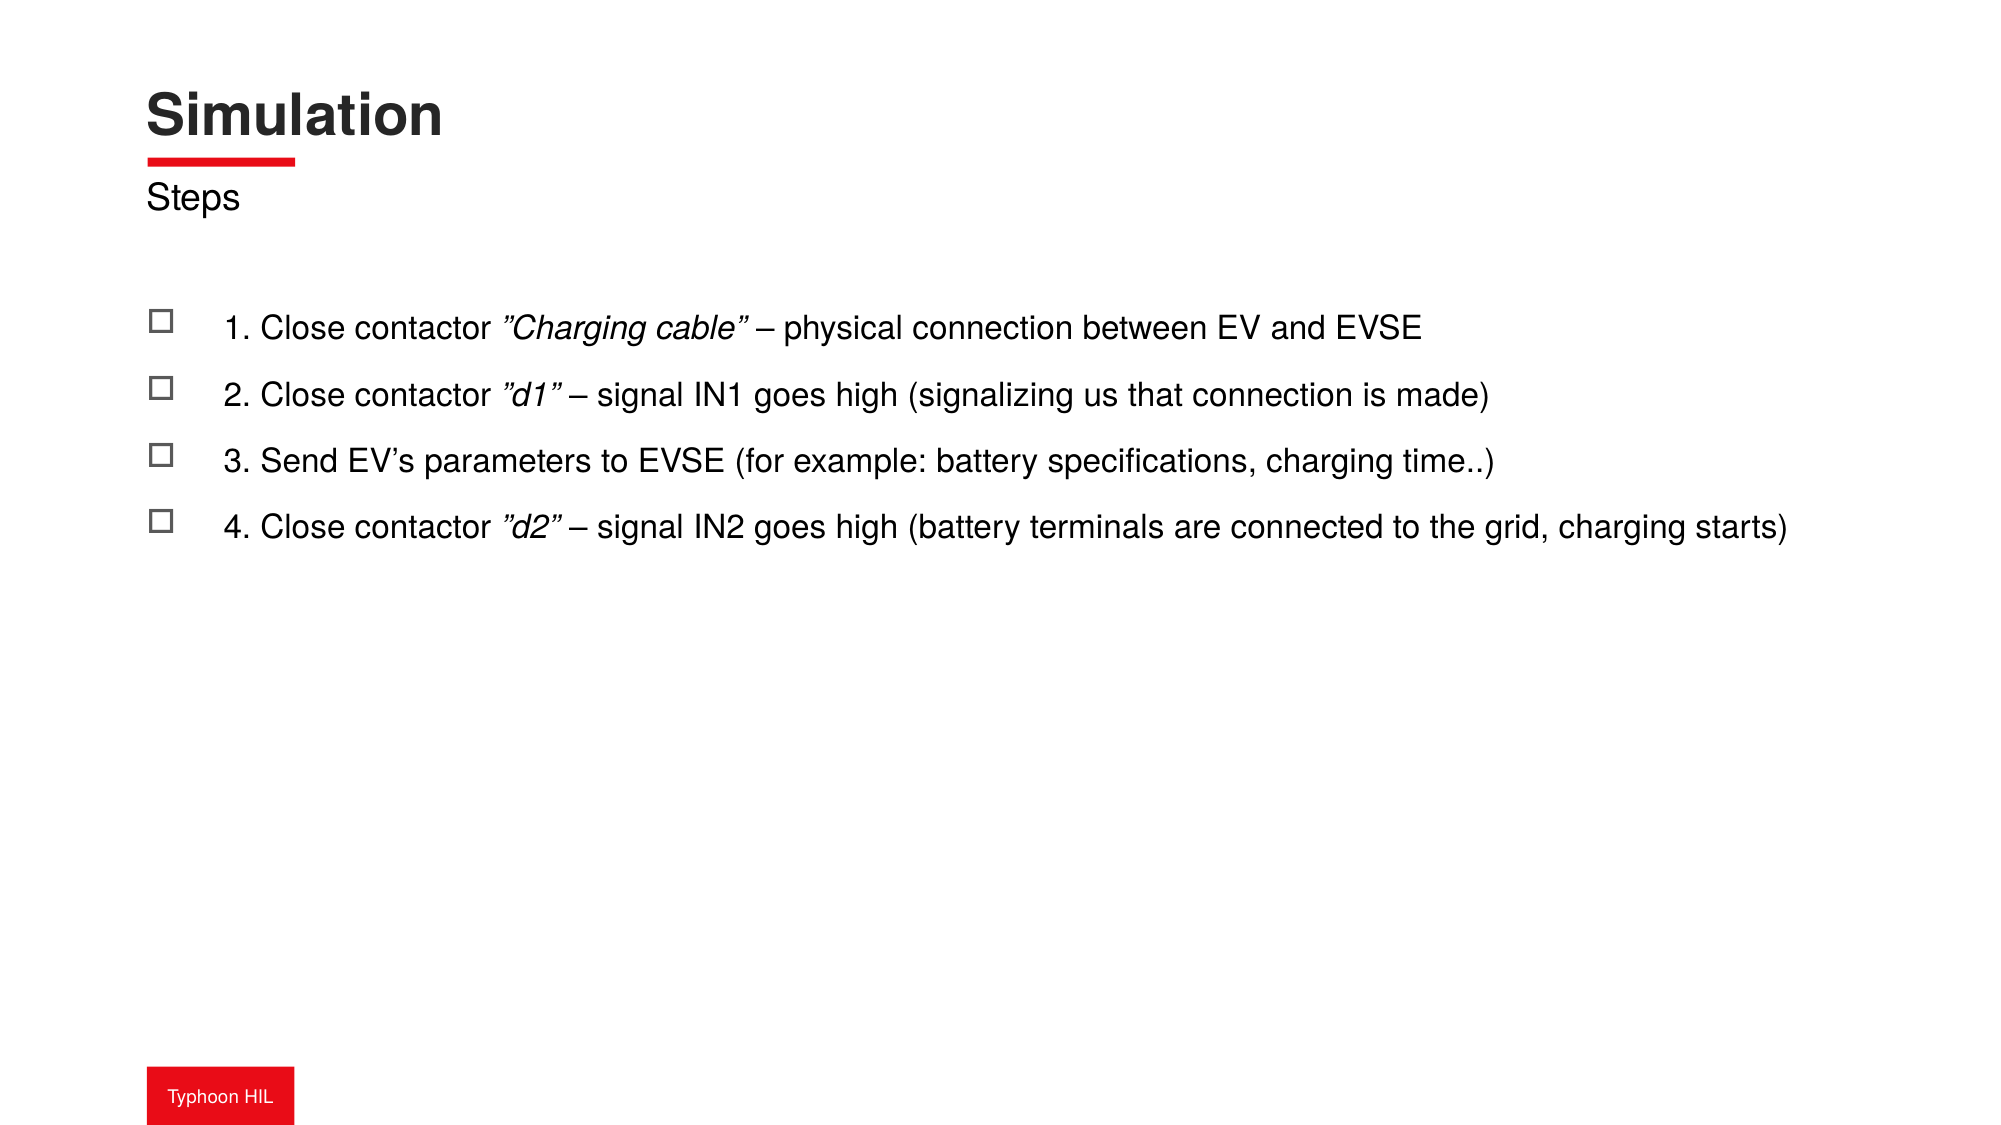

# Simulation
Steps

1. Close contactor ”Charging cable” – physical connection between EV and EVSE
2. Close contactor ”d1” – signal IN1 goes high (signalizing us that connection is made)
3. Send EV’s parameters to EVSE (for example: battery specifications, charging time..)
4. Close contactor ”d2” – signal IN2 goes high (battery terminals are connected to the grid, charging starts)